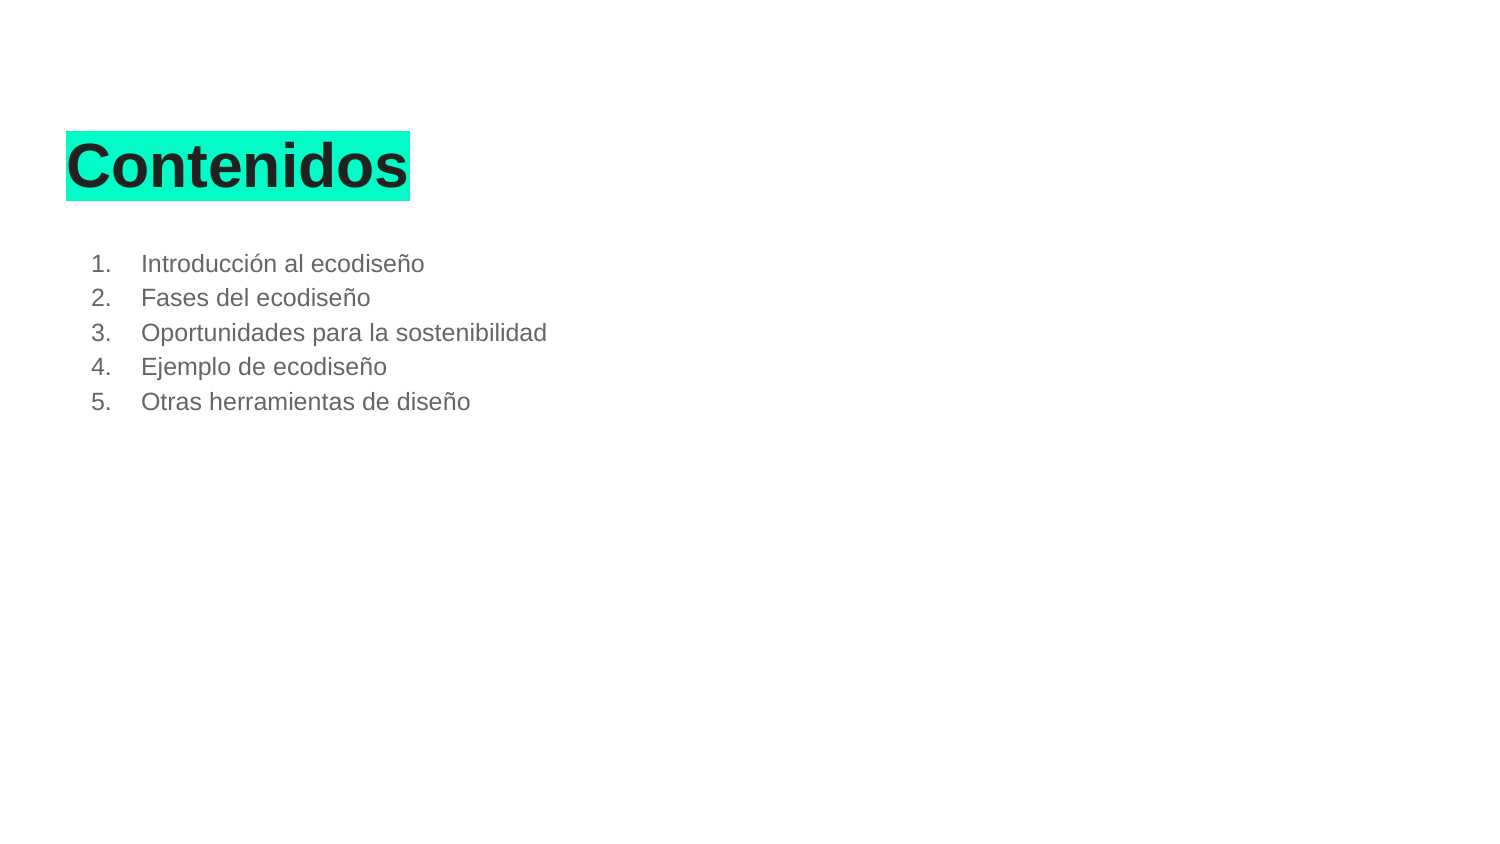

# Contenidos
Introducción al ecodiseño
Fases del ecodiseño
Oportunidades para la sostenibilidad
Ejemplo de ecodiseño
Otras herramientas de diseño